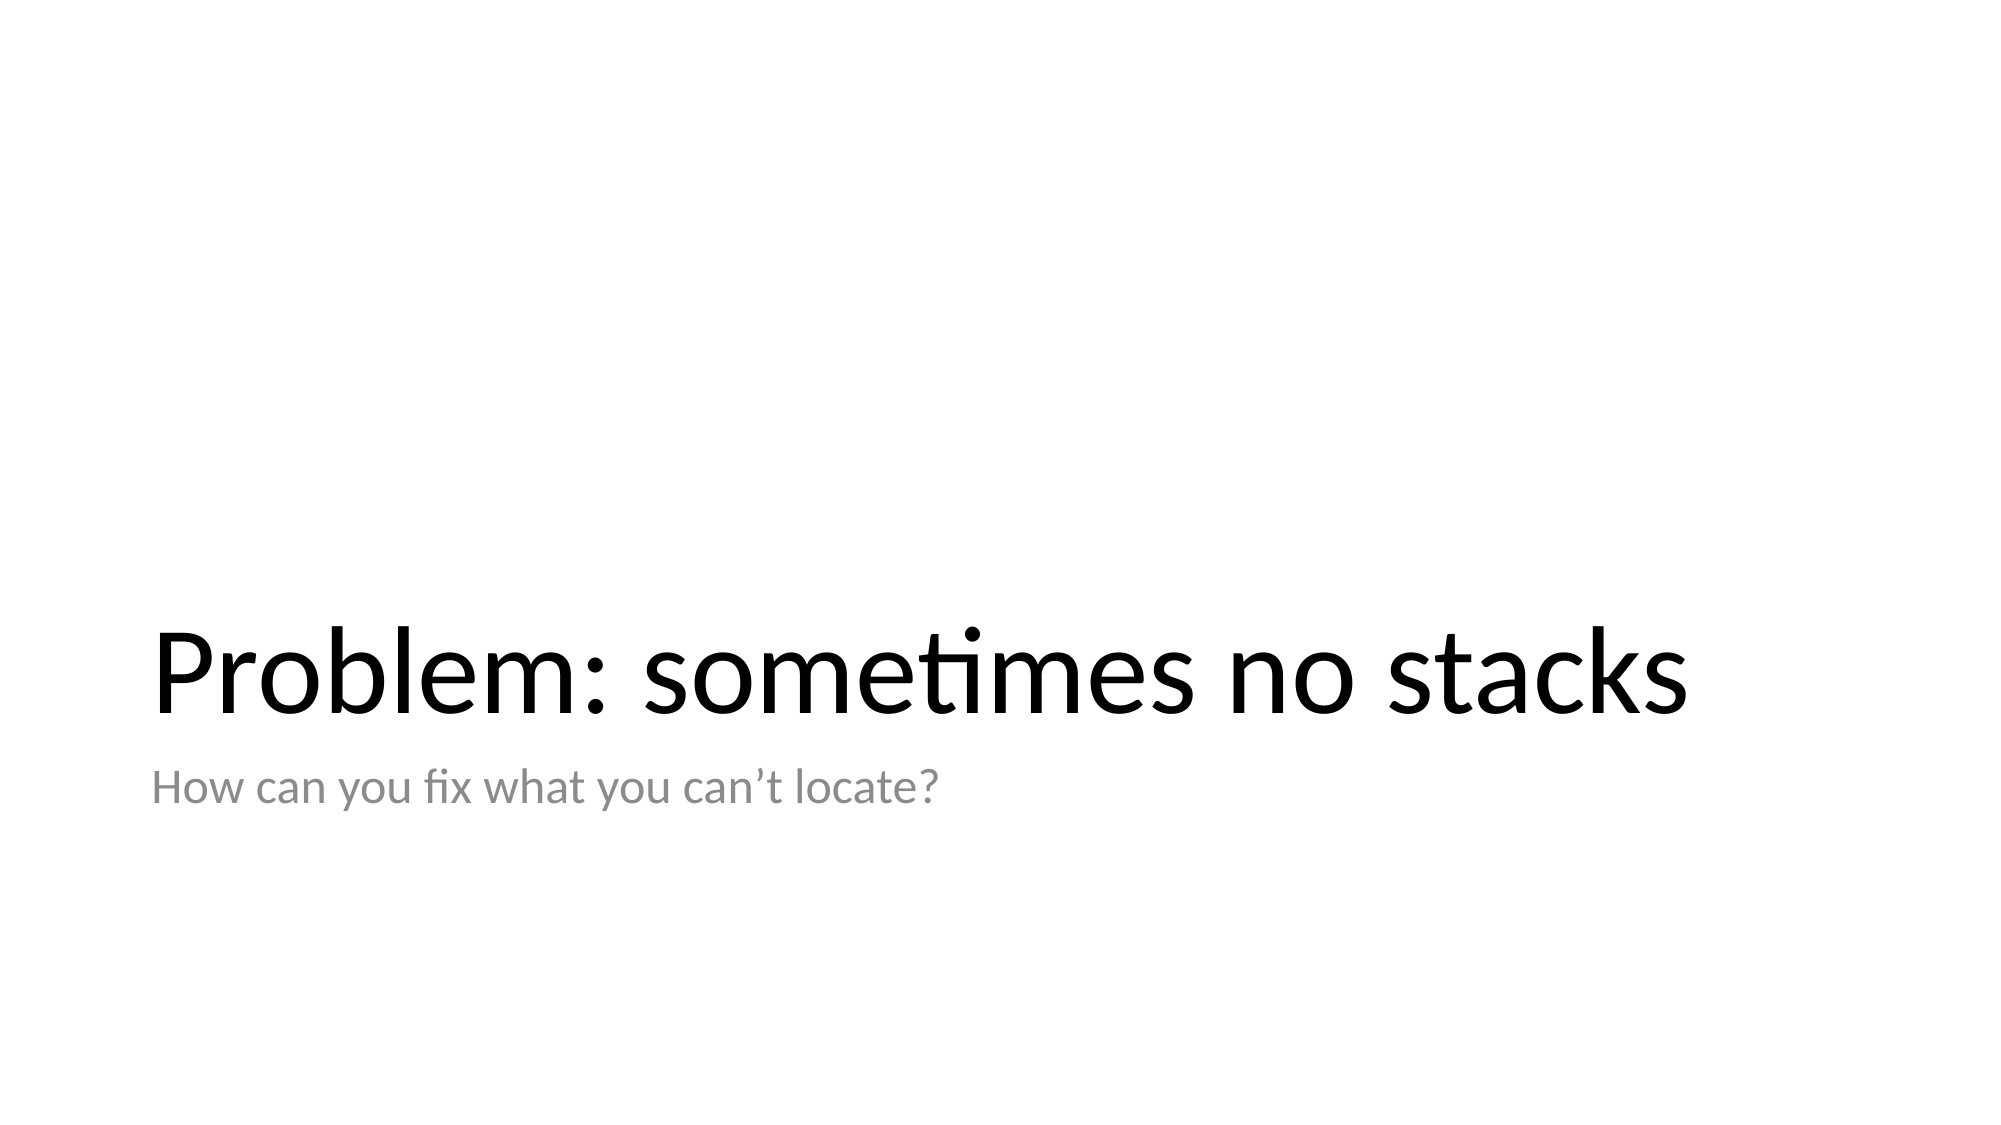

# Problem: sometimes no stacks
How can you fix what you can’t locate?